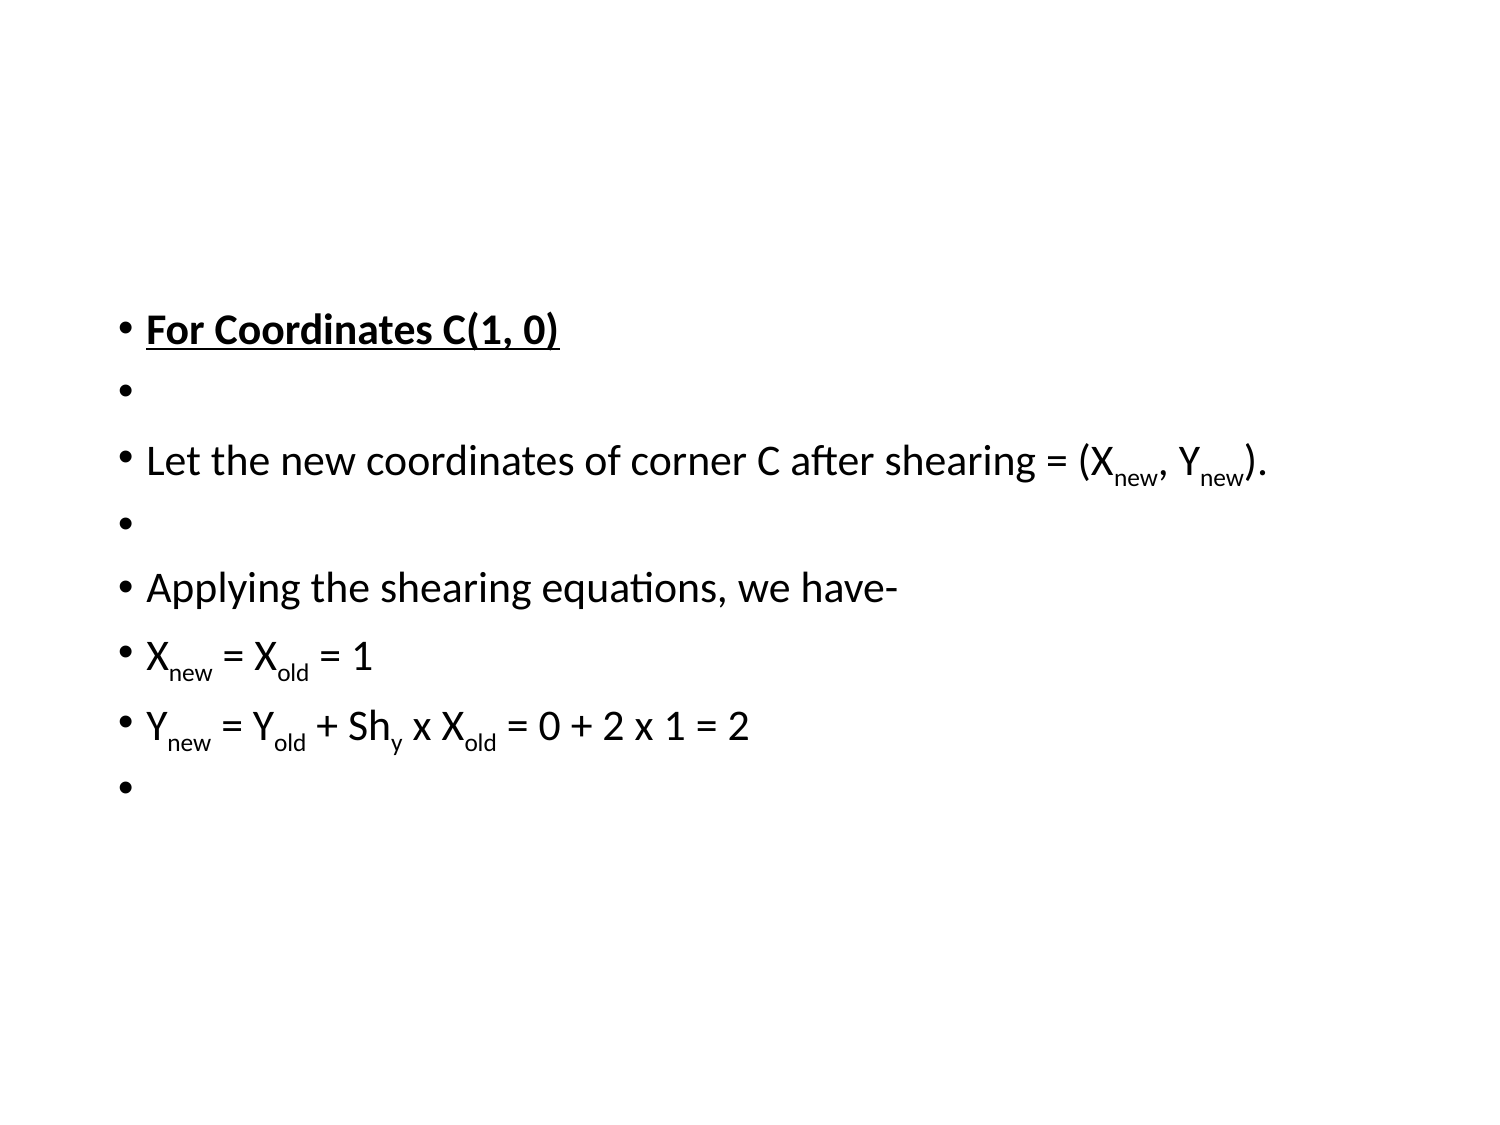

#
For Coordinates C(1, 0)

Let the new coordinates of corner C after shearing = (Xnew, Ynew).

Applying the shearing equations, we have-
Xnew = Xold = 1
Ynew = Yold + Shy x Xold = 0 + 2 x 1 = 2